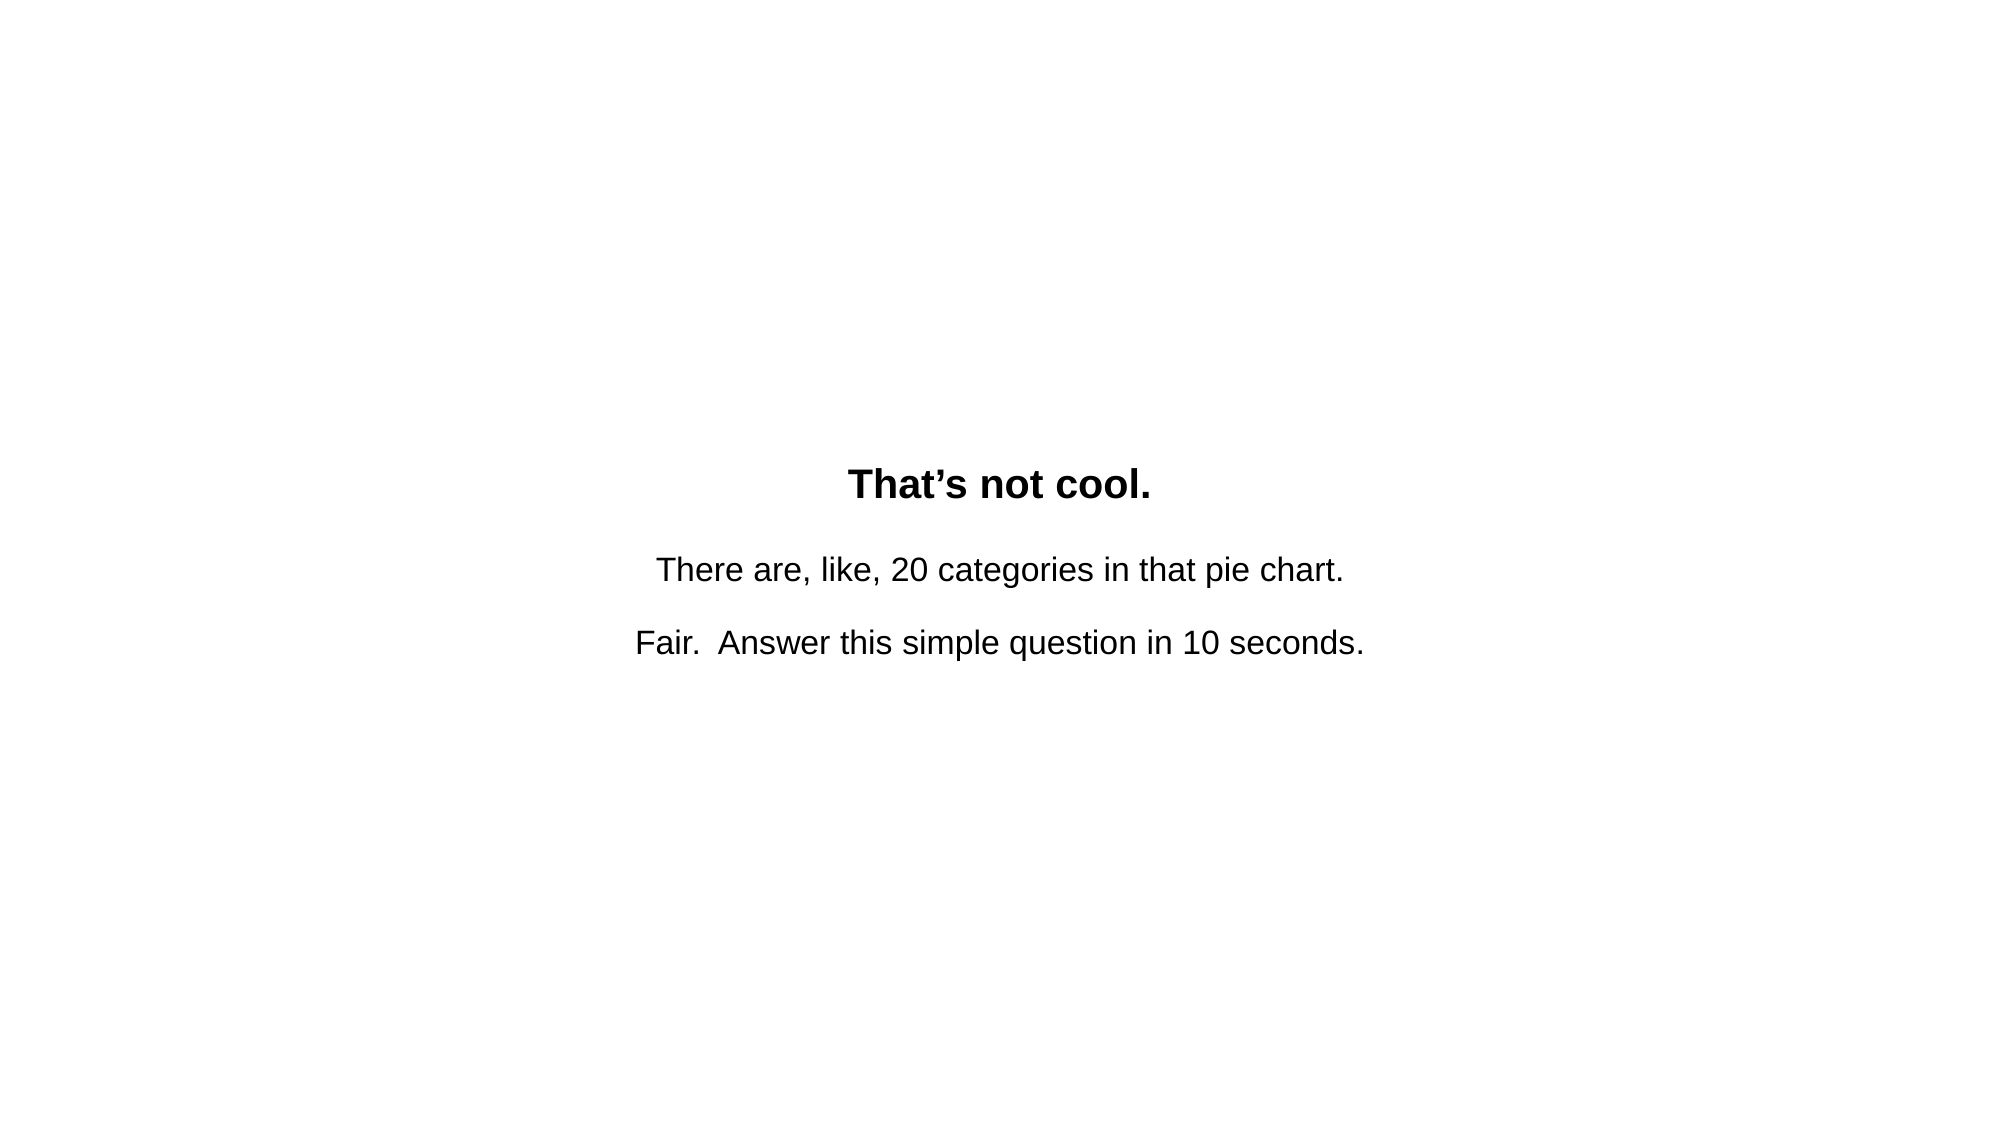

# That’s not cool. There are, like, 20 categories in that pie chart. Fair.  Answer this simple question in 10 seconds.